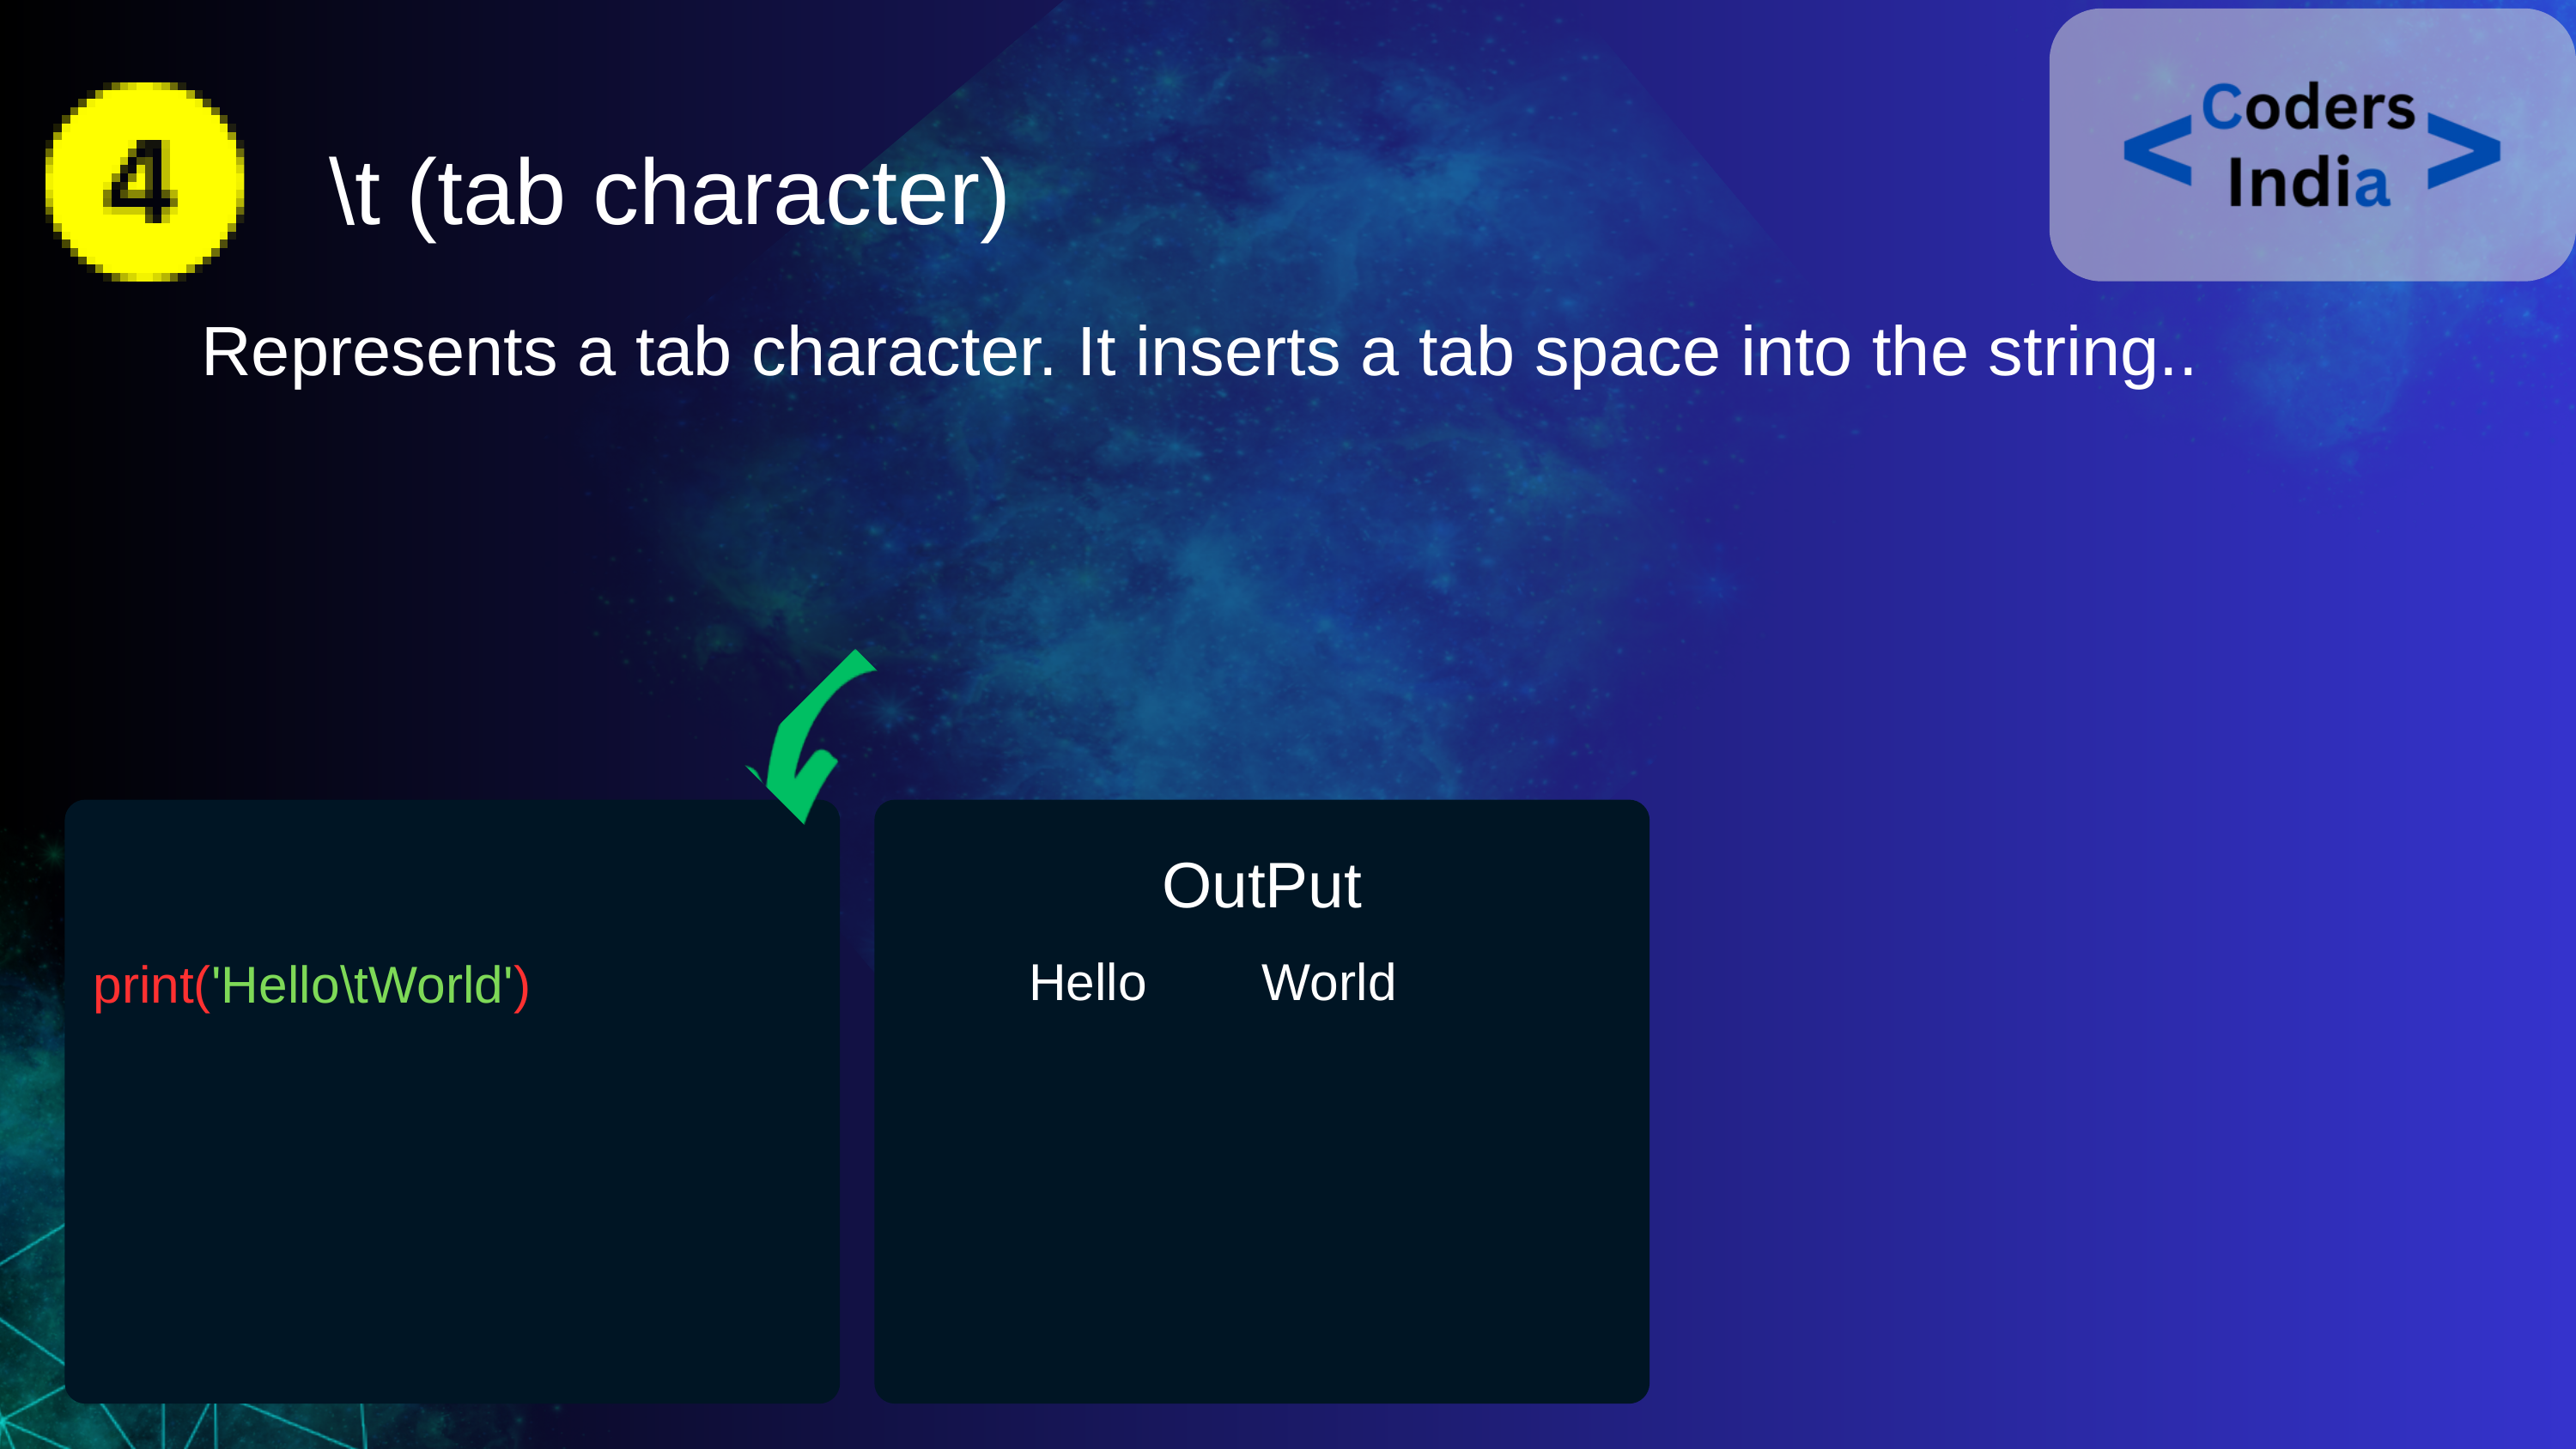

\t (tab character)
Represents a tab character. It inserts a tab space into the string..

OutPut

print('Hello\tWorld')
Hello        World